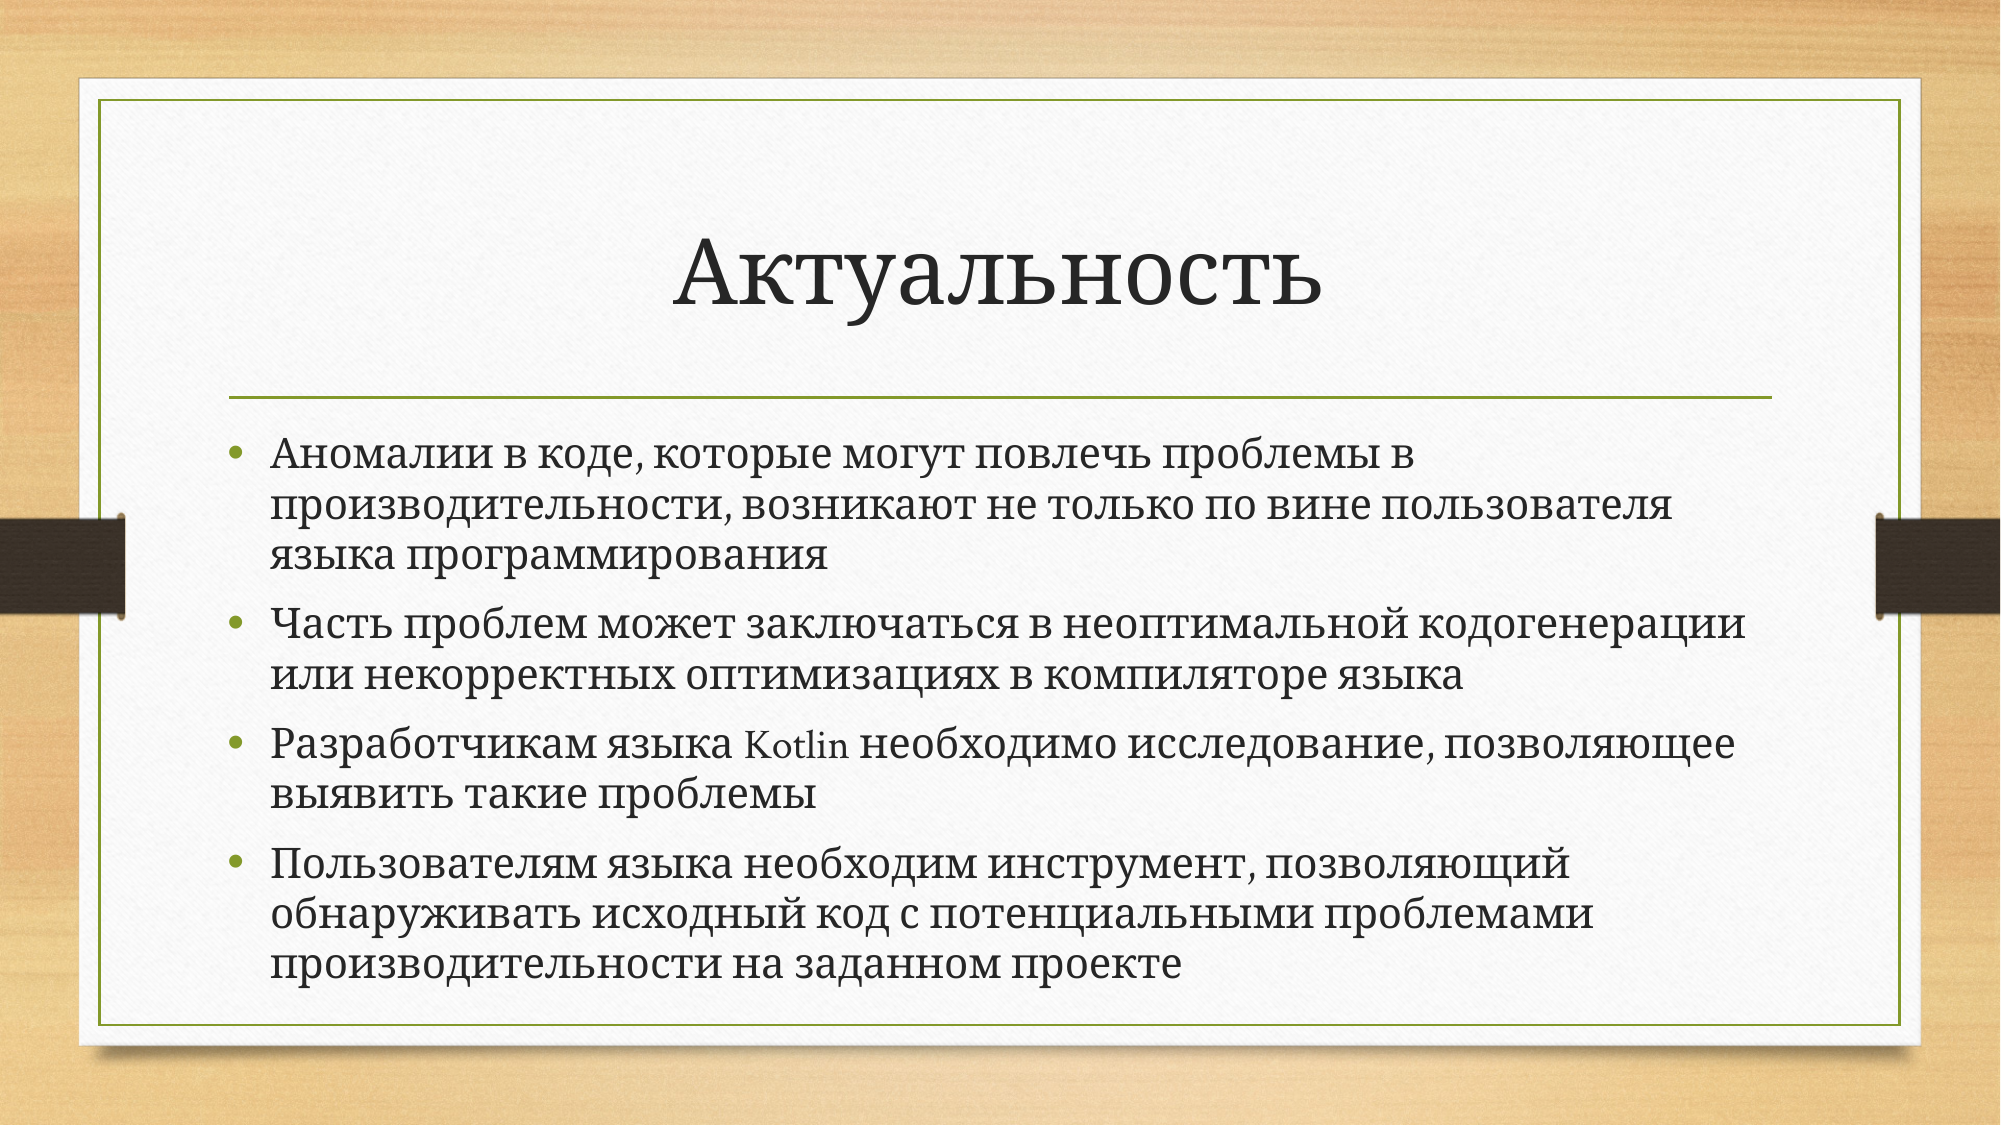

# Актуальность
Аномалии в коде, которые могут повлечь проблемы в производительности, возникают не только по вине пользователя языка программирования
Часть проблем может заключаться в неоптимальной кодогенерации или некорректных оптимизациях в компиляторе языка
Разработчикам языка Kotlin необходимо исследование, позволяющее выявить такие проблемы
Пользователям языка необходим инструмент, позволяющий обнаруживать исходный код с потенциальными проблемами производительности на заданном проекте